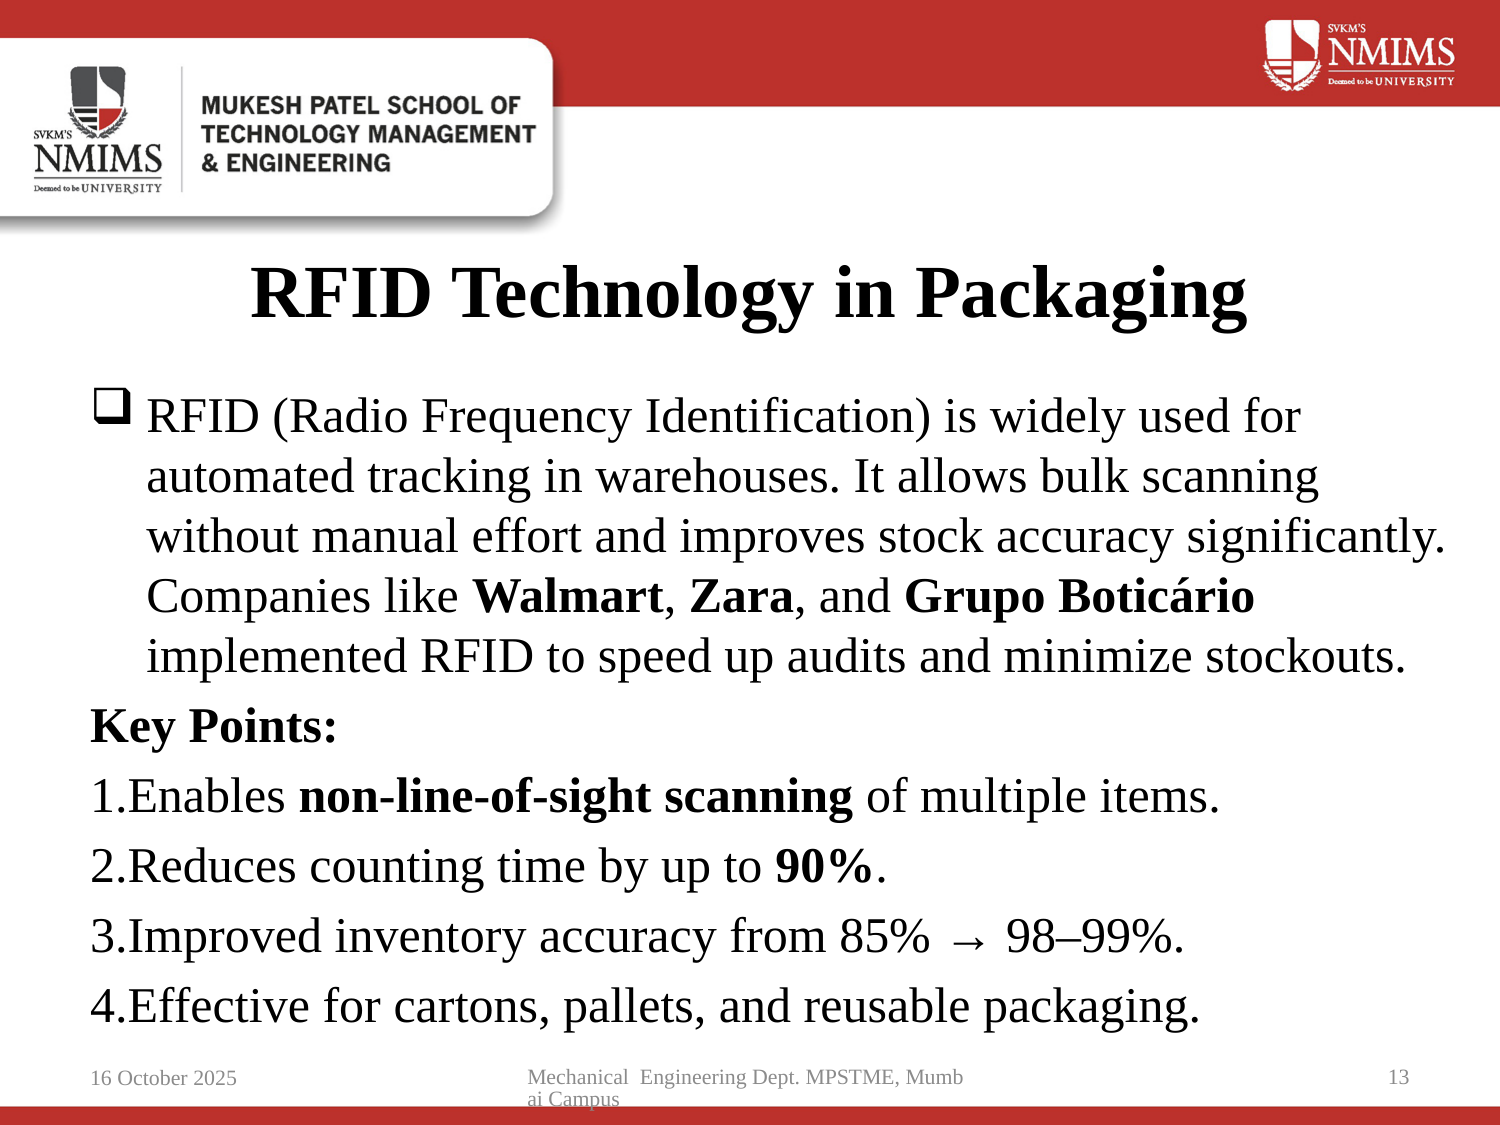

# RFID Technology in Packaging
RFID (Radio Frequency Identification) is widely used for automated tracking in warehouses. It allows bulk scanning without manual effort and improves stock accuracy significantly. Companies like Walmart, Zara, and Grupo Boticário implemented RFID to speed up audits and minimize stockouts.
Key Points:
1.Enables non-line-of-sight scanning of multiple items.
2.Reduces counting time by up to 90%.
3.Improved inventory accuracy from 85% → 98–99%.
4.Effective for cartons, pallets, and reusable packaging.

Mechanical  Engineering Dept. MPSTME, Mumbai Campus
13
16 October 2025